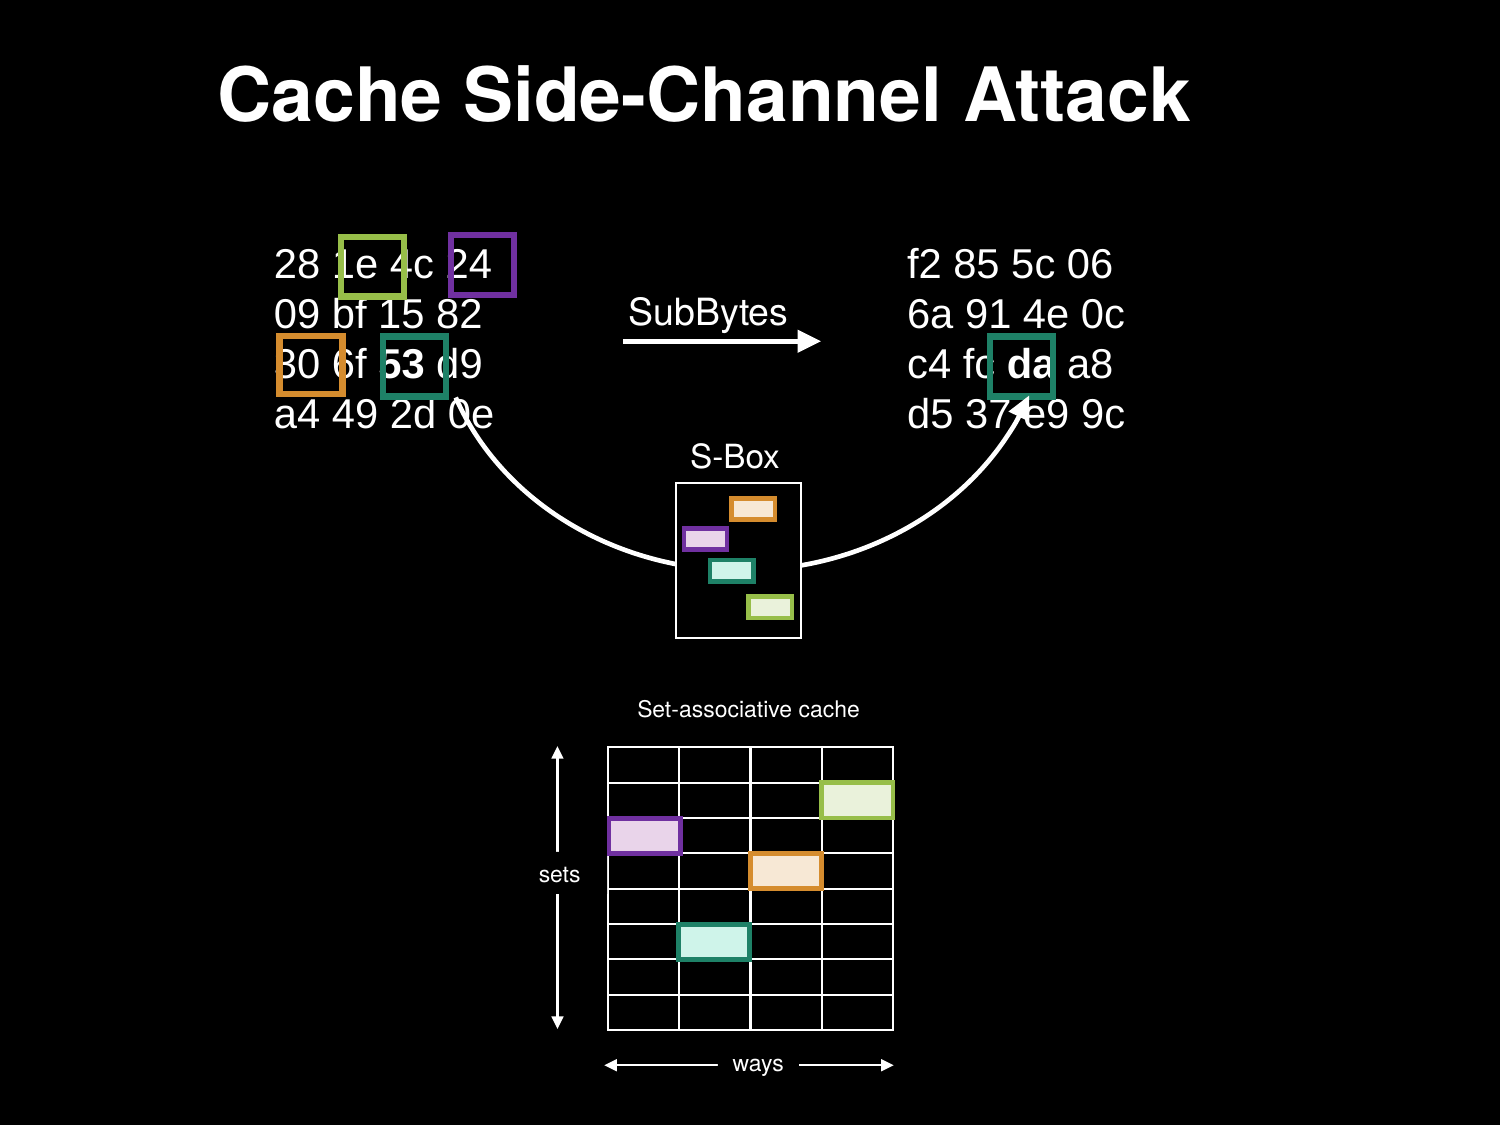

# Cache Side-Channel Attack
f2 85 5c 06
6a 91 4e 0c
c4 fc da a8
d5 37 e9 9c
28 1e 4c 24
09 bf 15 82
30 6f 53 d9
a4 49 2d 0e

SubBytes

S-Box

Set-associative cache

sets

ways